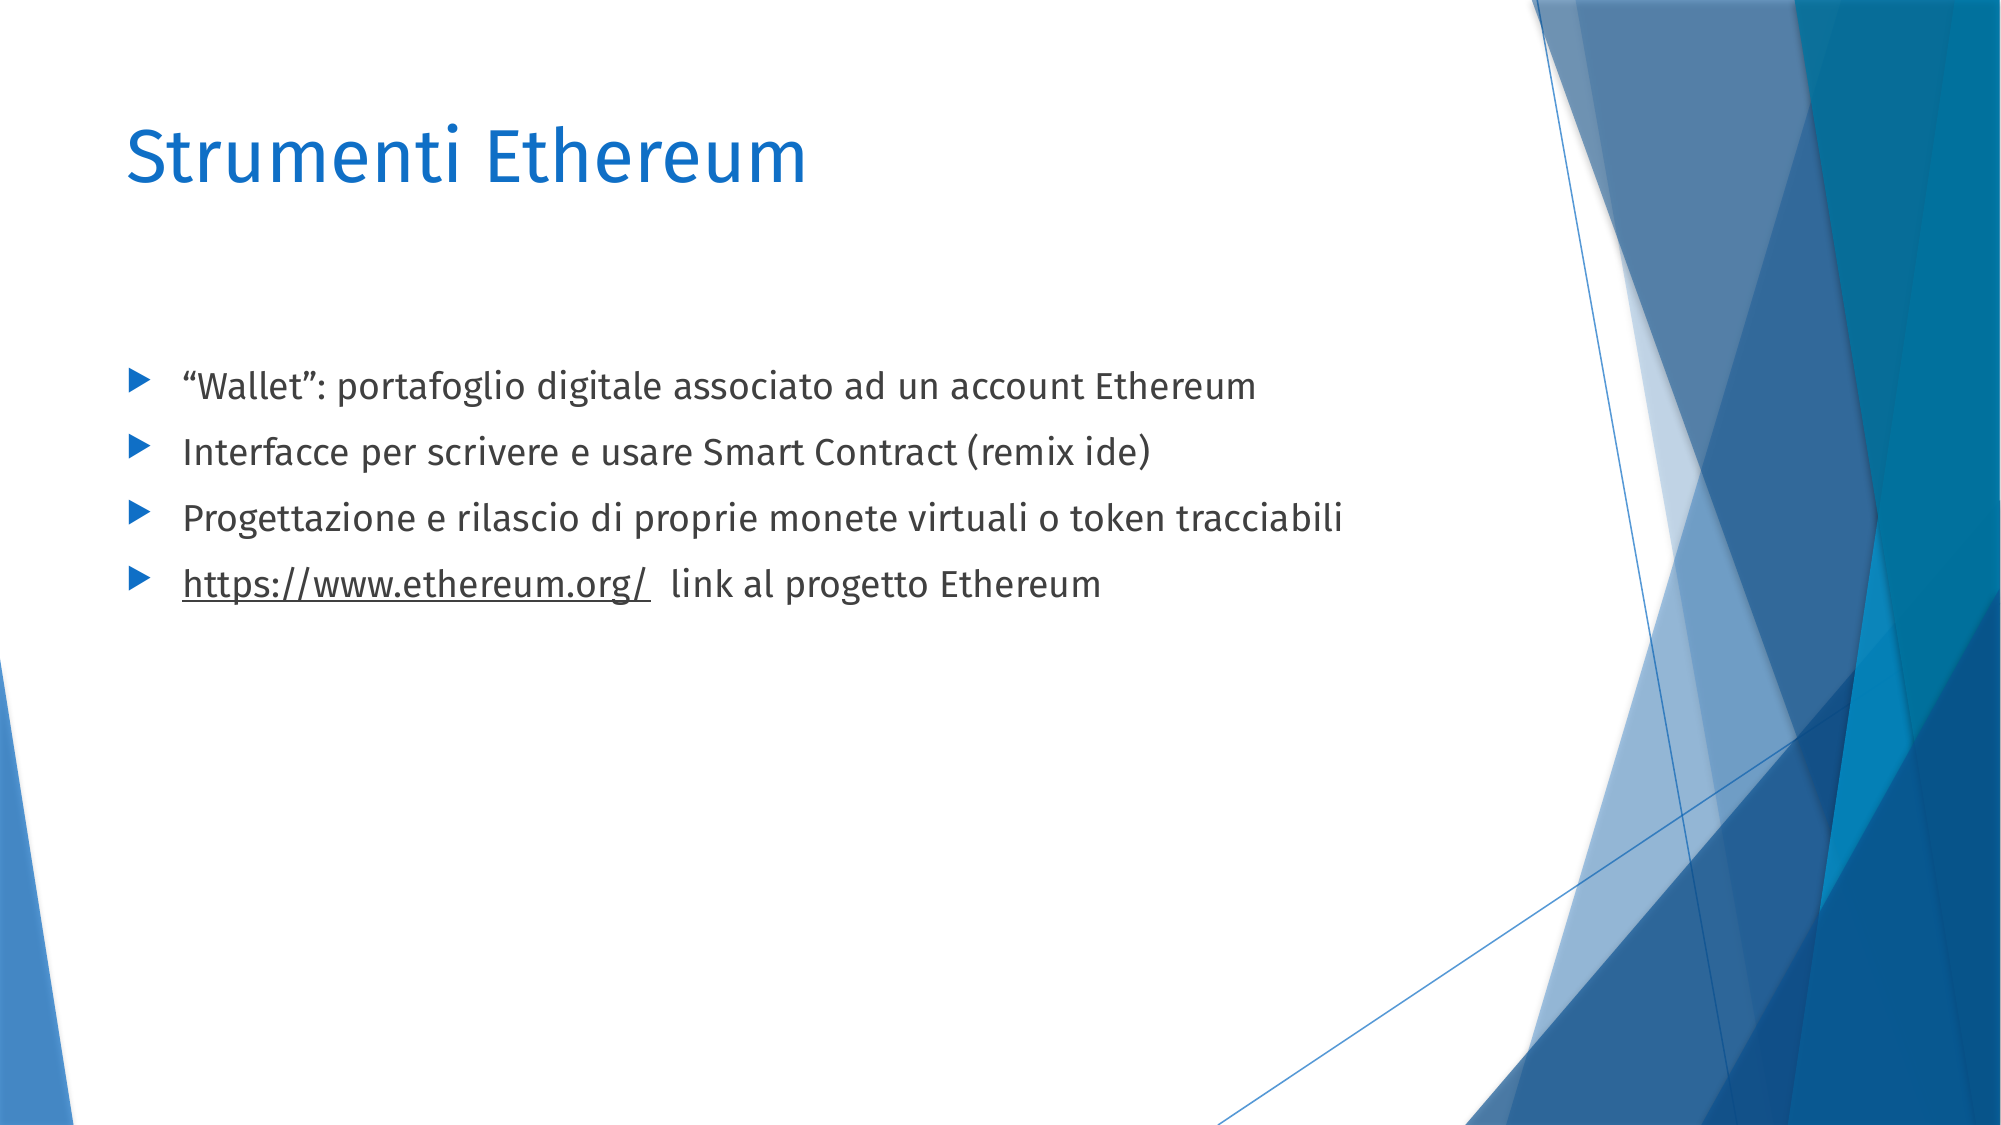

# Strumenti Ethereum
“Wallet”: portafoglio digitale associato ad un account Ethereum
Interfacce per scrivere e usare Smart Contract (remix ide)
Progettazione e rilascio di proprie monete virtuali o token tracciabili
https://www.ethereum.org/  link al progetto Ethereum